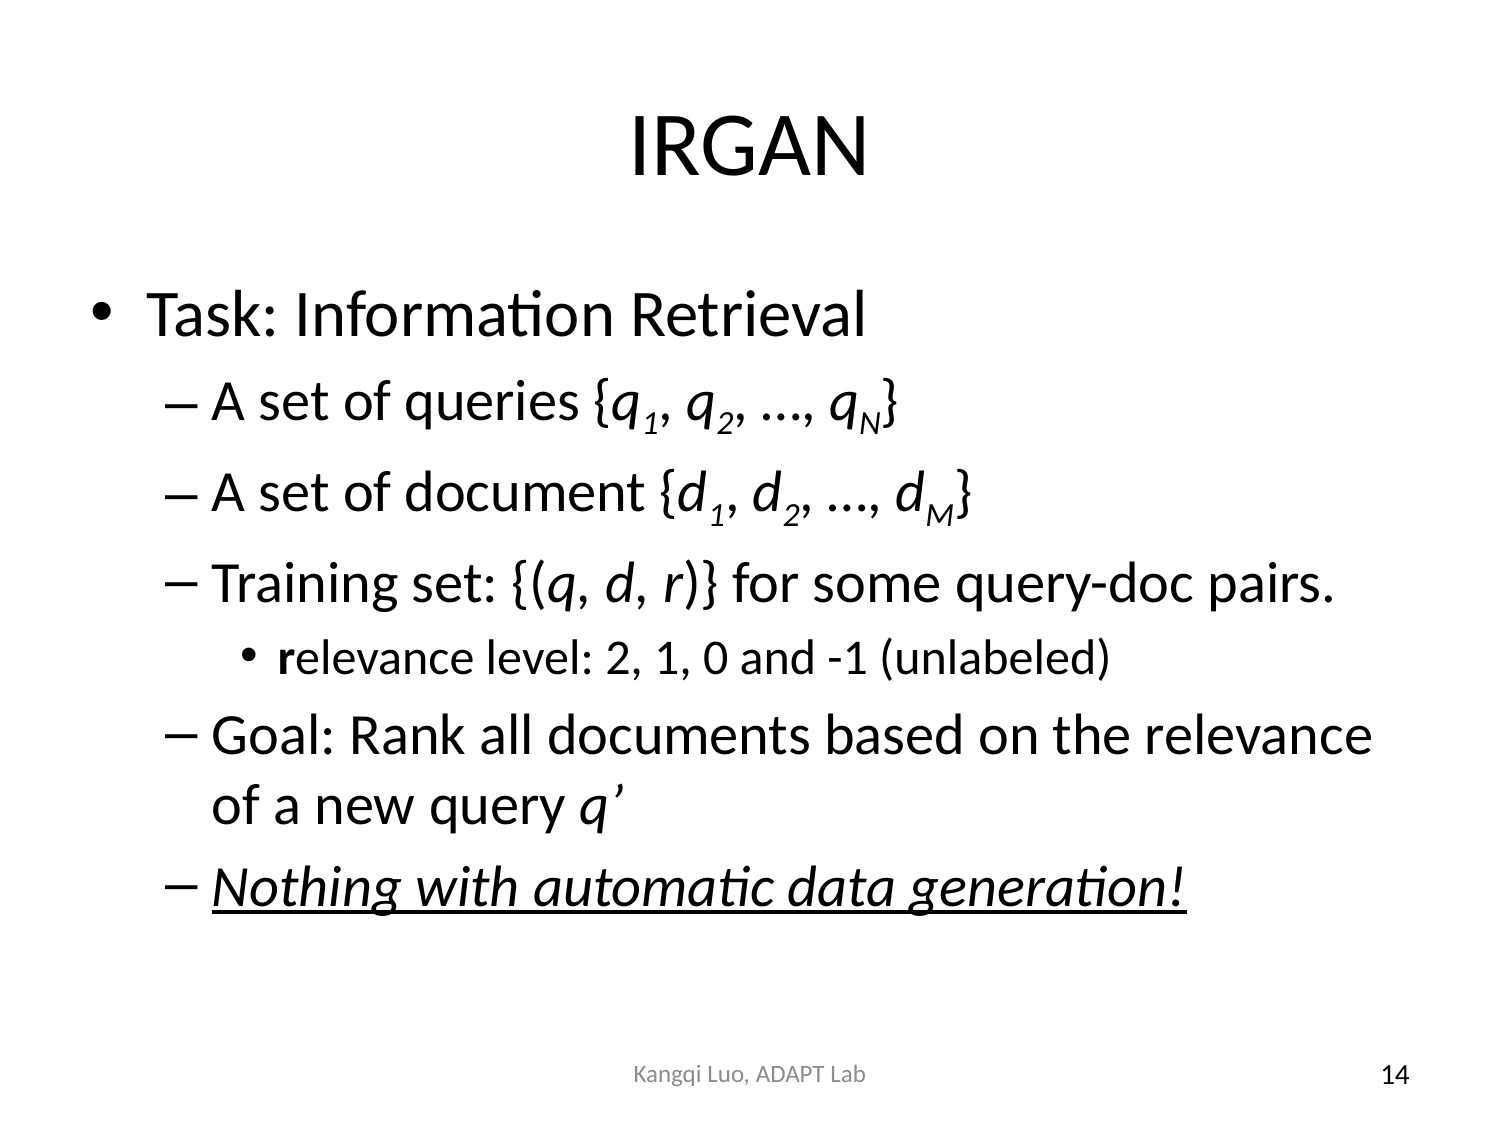

# IRGAN
Task: Information Retrieval
A set of queries {q1, q2, …, qN}
A set of document {d1, d2, …, dM}
Training set: {(q, d, r)} for some query-doc pairs.
relevance level: 2, 1, 0 and -1 (unlabeled)
Goal: Rank all documents based on the relevance of a new query q’
Nothing with automatic data generation!
Kangqi Luo, ADAPT Lab
14